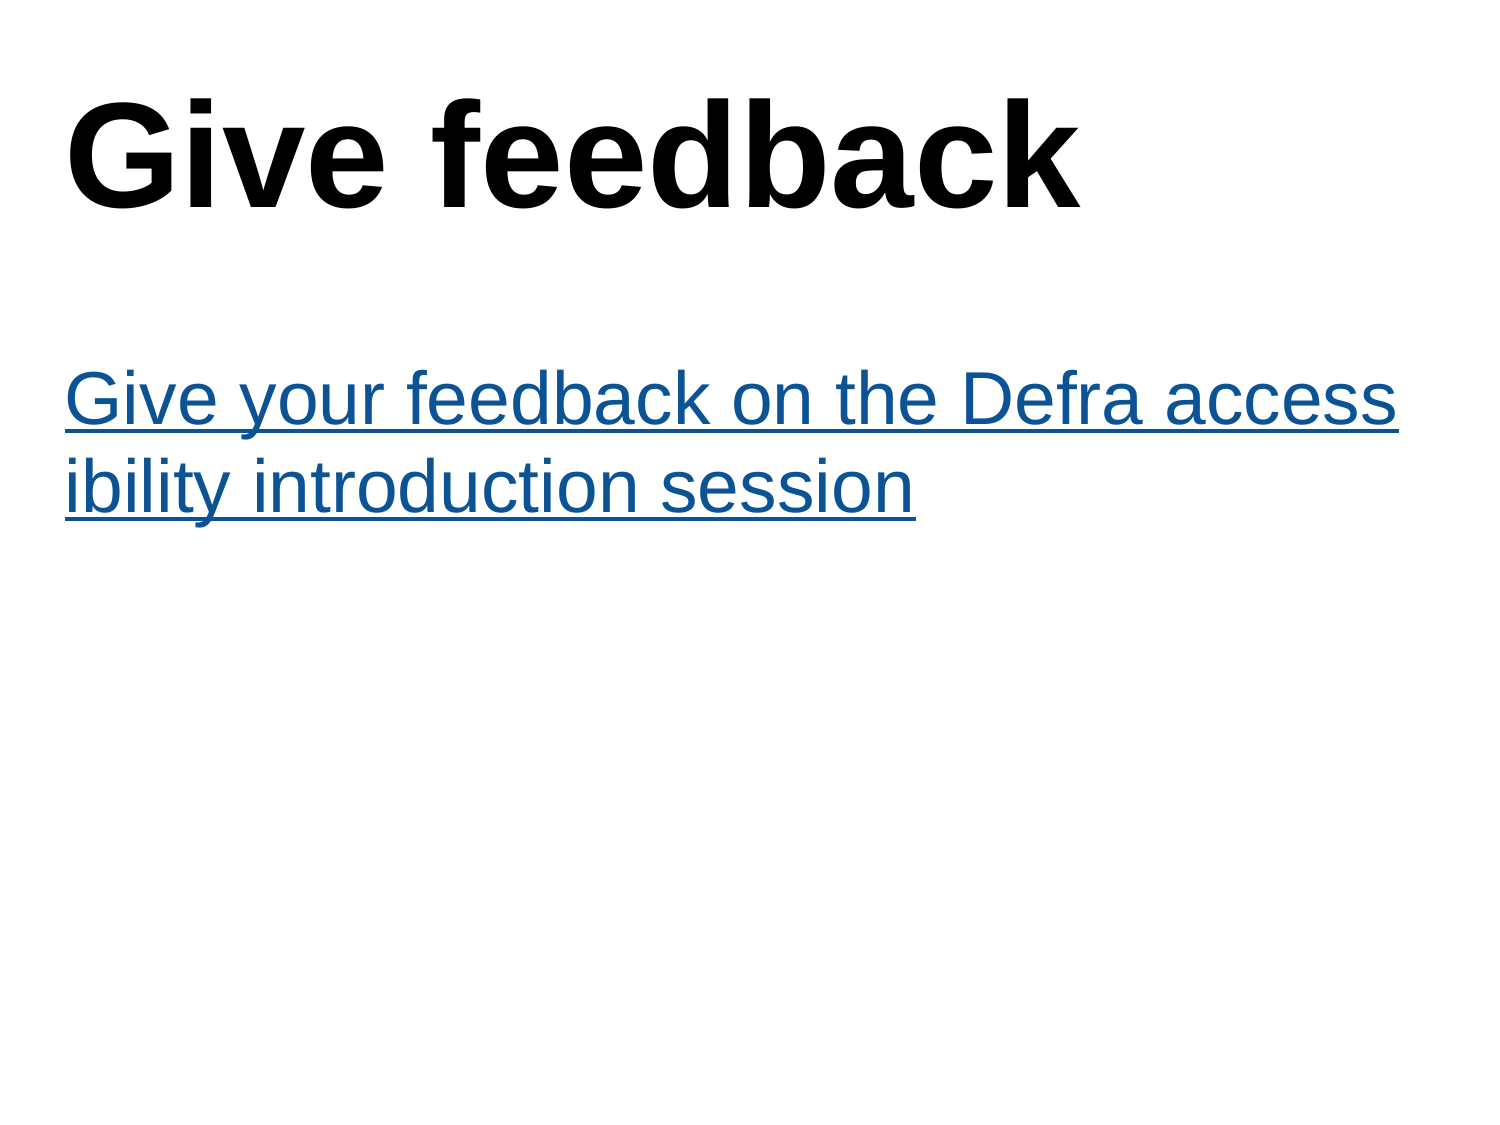

Give feedback
Give your feedback on the Defra accessibility introduction session